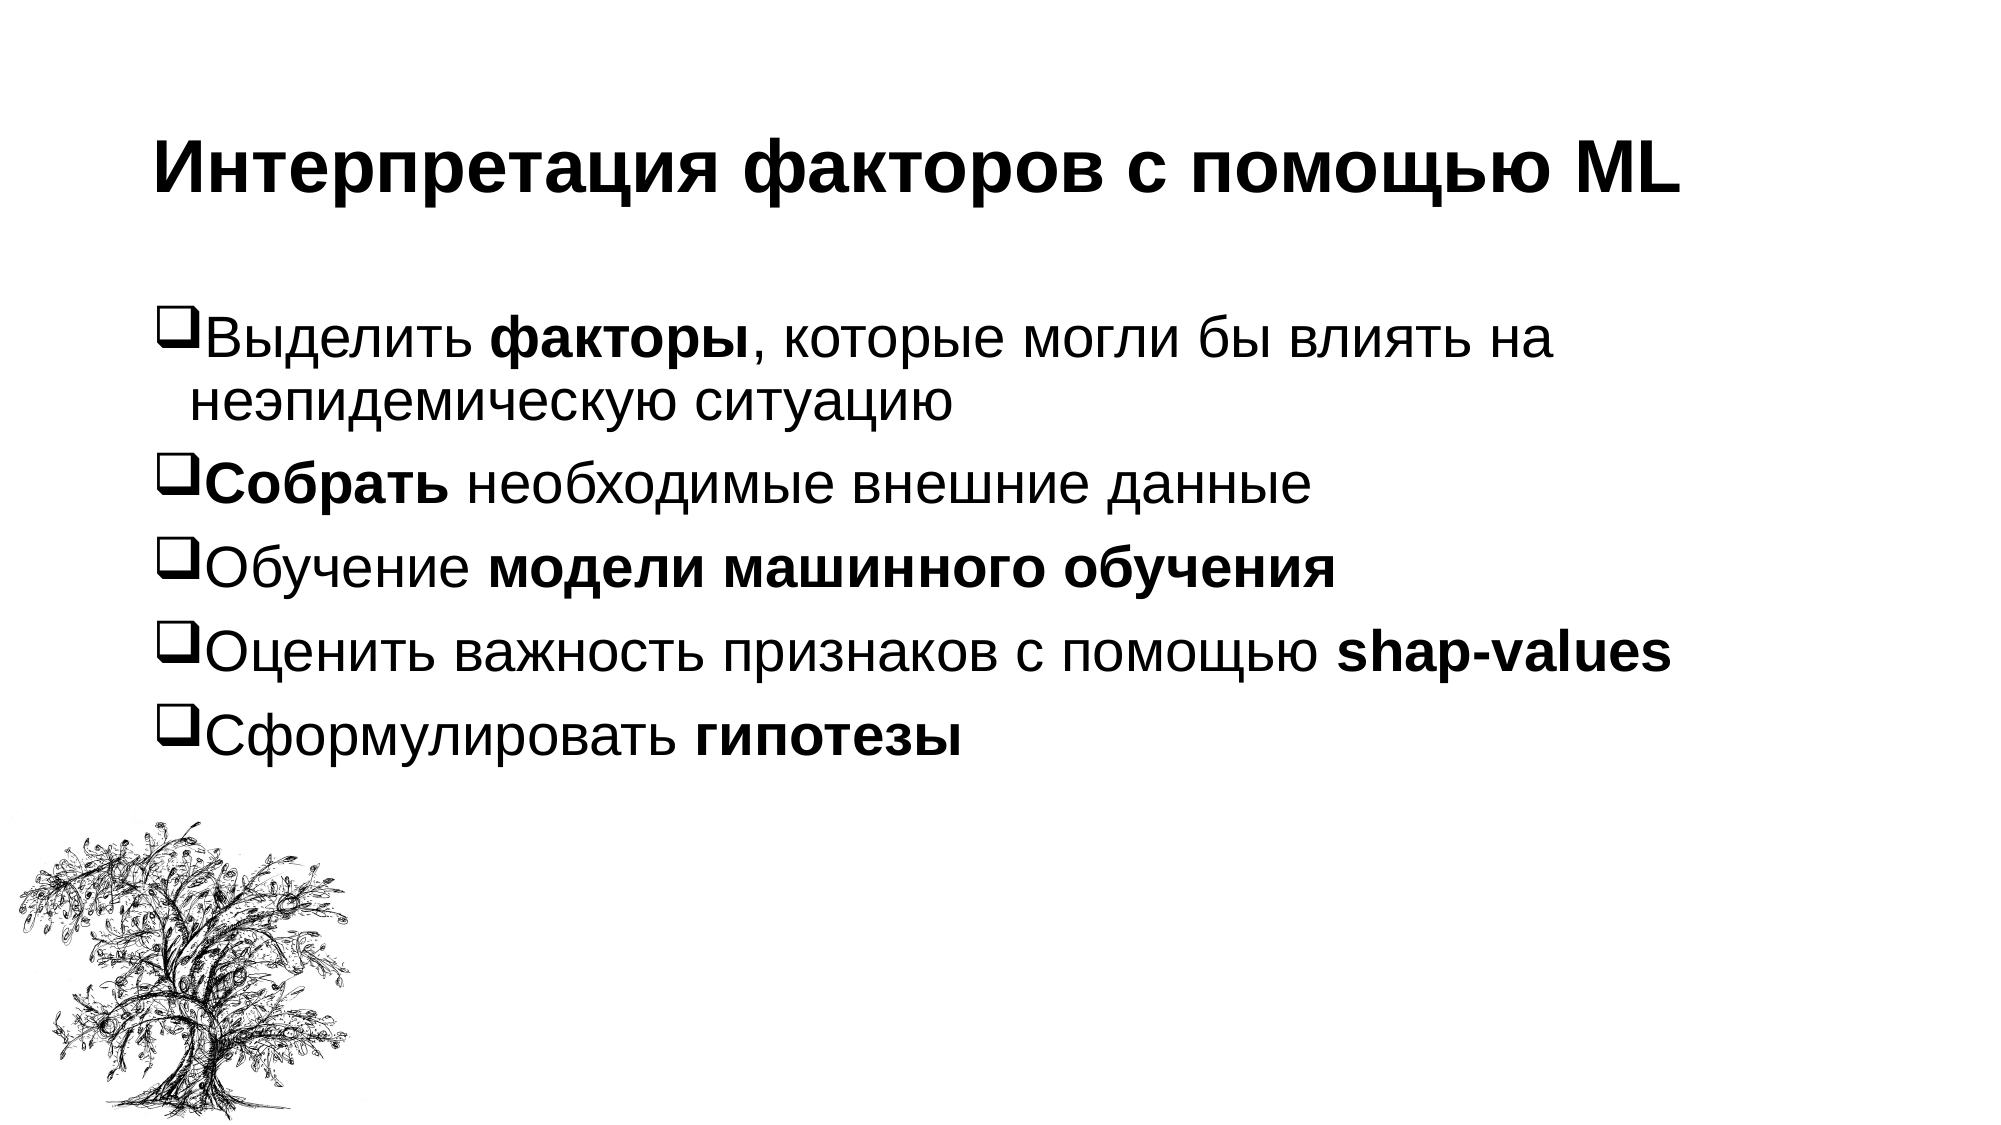

# Интерпретация факторов с помощью ML
Выделить факторы, которые могли бы влиять на неэпидемическую ситуацию
Собрать необходимые внешние данные
Обучение модели машинного обучения
Оценить важность признаков с помощью shap-values
Сформулировать гипотезы